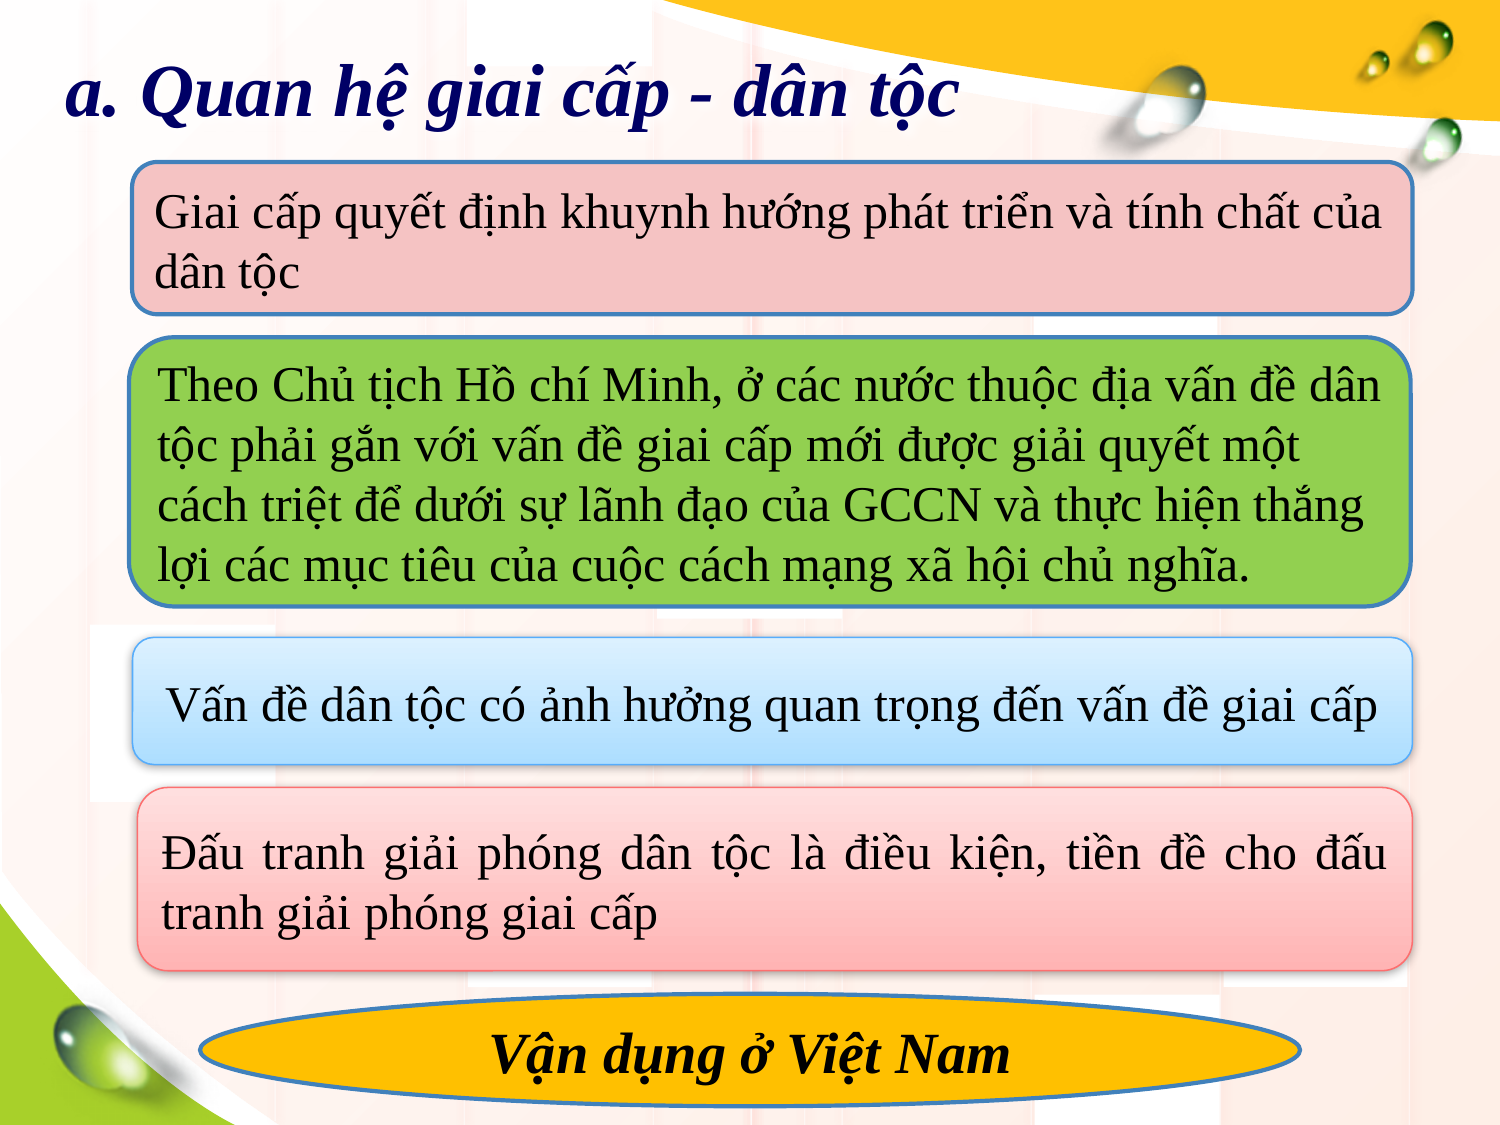

# a. Quan hệ giai cấp - dân tộc
Giai cấp quyết định khuynh hướng phát triển và tính chất của dân tộc
Theo Chủ tịch Hồ chí Minh, ở các nước thuộc địa vấn đề dân tộc phải gắn với vấn đề giai cấp mới được giải quyết một cách triệt để dưới sự lãnh đạo của GCCN và thực hiện thắng lợi các mục tiêu của cuộc cách mạng xã hội chủ nghĩa.
Vấn đề dân tộc có ảnh hưởng quan trọng đến vấn đề giai cấp
Đấu tranh giải phóng dân tộc là điều kiện, tiền đề cho đấu tranh giải phóng giai cấp
Vận dụng ở Việt Nam